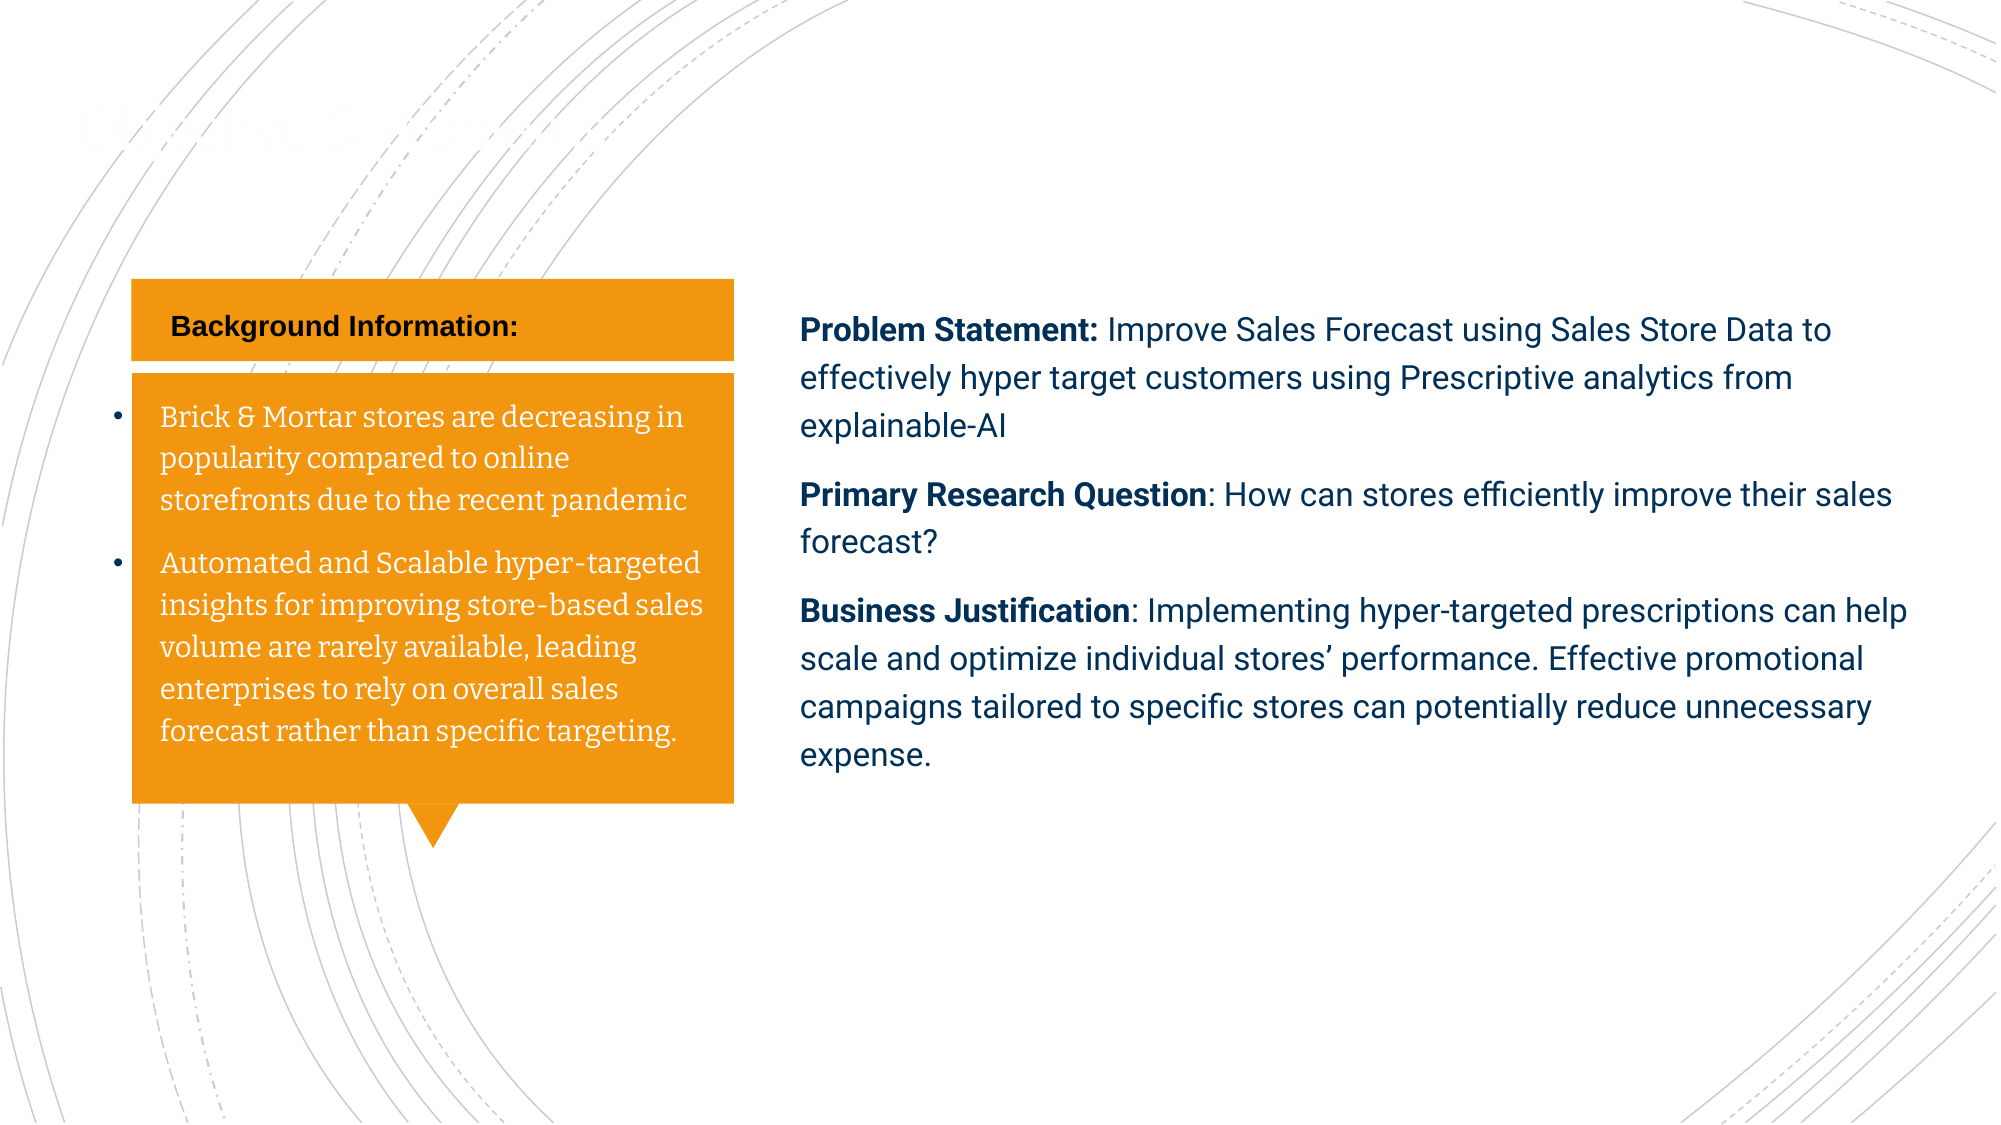

# Objective & Problems
Background Information:
Problem Statement: Improve Sales Forecast using Sales Store Data to effectively hyper target customers using Prescriptive analytics from explainable-AI
Primary Research Question: How can stores efficiently improve their sales forecast?
Business Justification: Implementing hyper-targeted prescriptions can help scale and optimize individual stores’ performance. Effective promotional campaigns tailored to specific stores can potentially reduce unnecessary expense.

Brick & Mortar stores are decreasing in popularity compared to online storefronts due to the recent pandemic
Automated and Scalable hyper-targeted insights for improving store-based sales volume are rarely available, leading enterprises to rely on overall sales forecast rather than specific targeting.